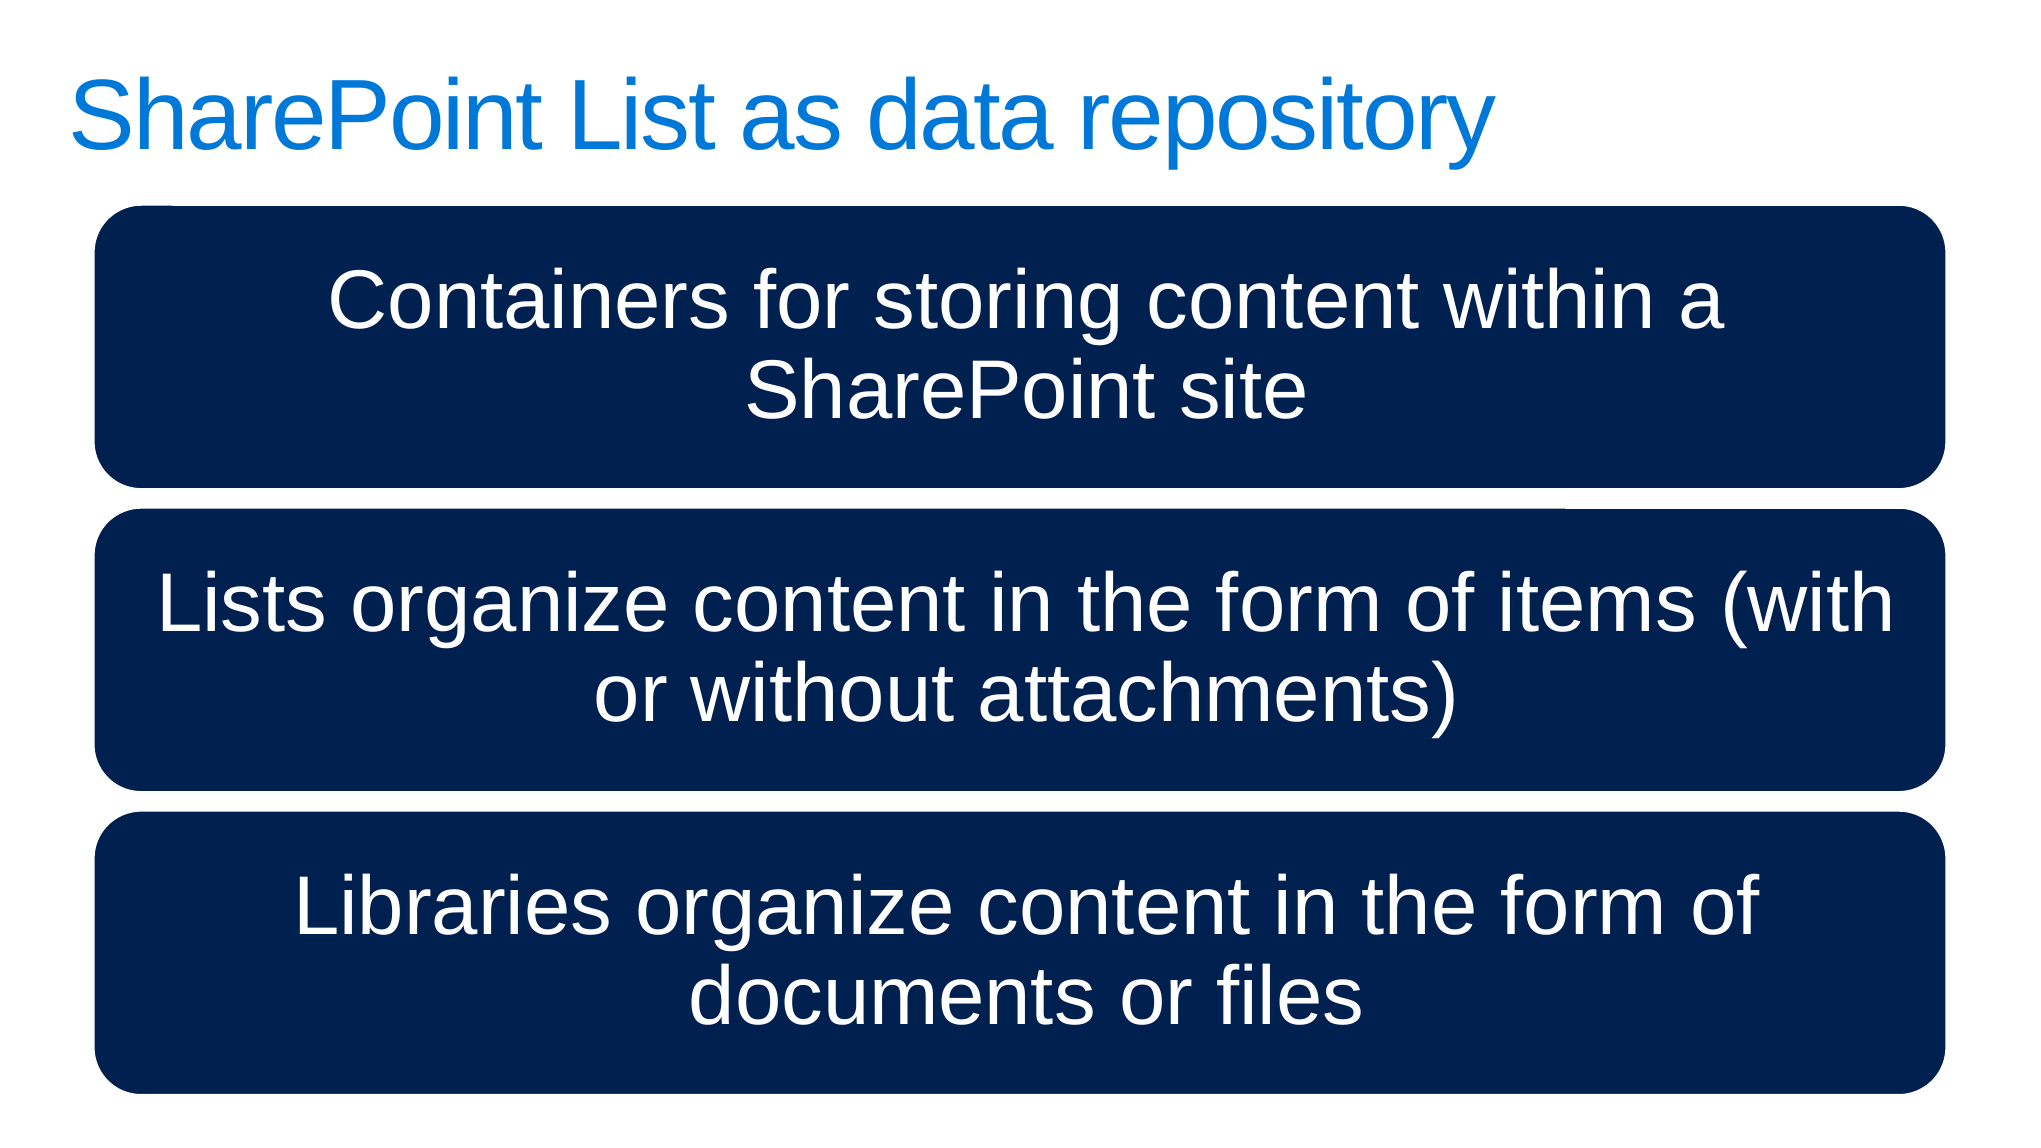

# SharePoint List as data repository
Containers for storing content within a SharePoint site
Lists organize content in the form of items (with or without attachments)
Libraries organize content in the form of documents or files